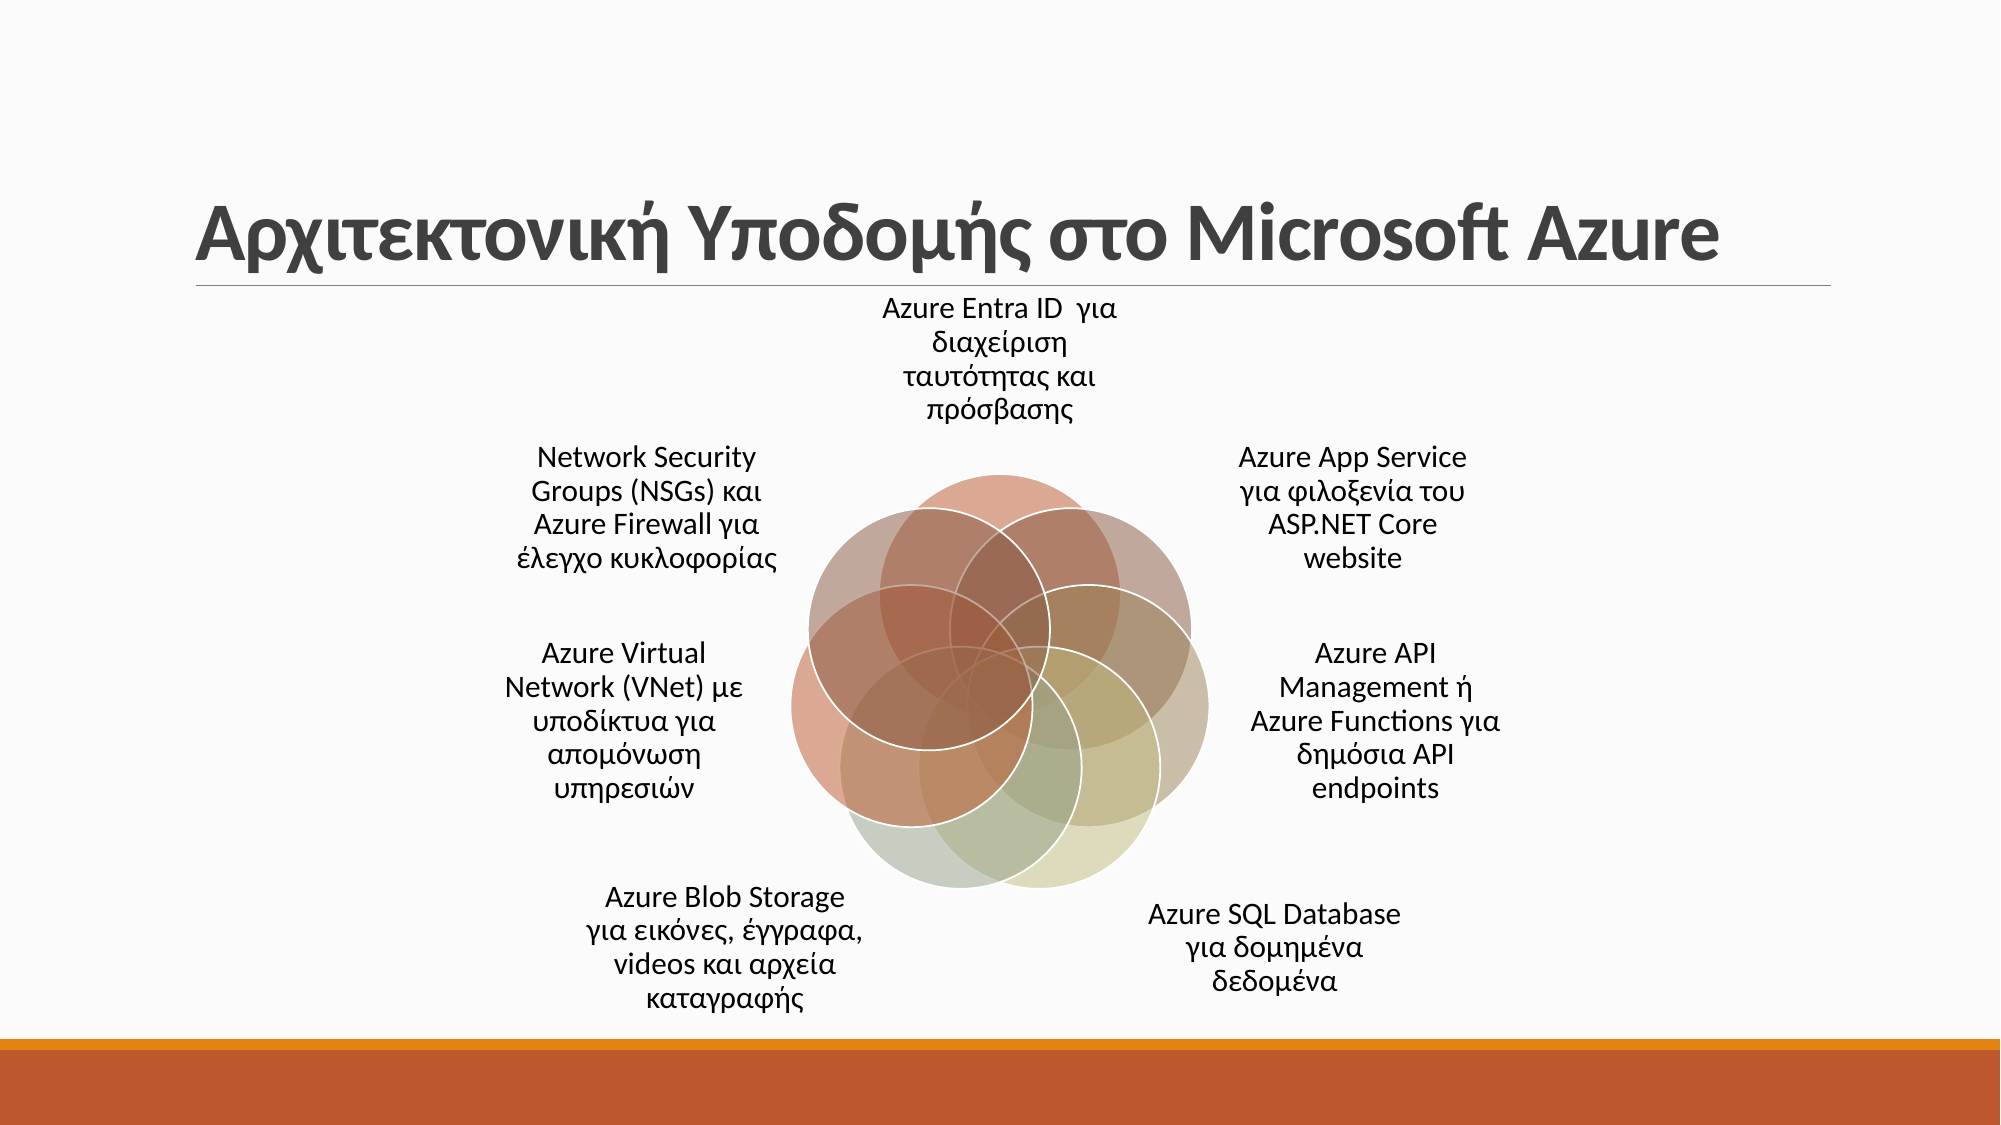

# Αρχιτεκτονική Υποδομής στο Microsoft Azure
Azure Entra ID  για διαχείριση ταυτότητας και πρόσβασης
Azure App Service για φιλοξενία του ASP.NET Core website
Azure API Management ή Azure Functions για δημόσια API endpoints
Azure SQL Database για δομημένα δεδομένα
Azure Blob Storage για εικόνες, έγγραφα, videos και αρχεία καταγραφής
Azure Virtual Network (VNet) με υποδίκτυα για απομόνωση υπηρεσιών
Network Security Groups (NSGs) και Azure Firewall για έλεγχο κυκλοφορίας